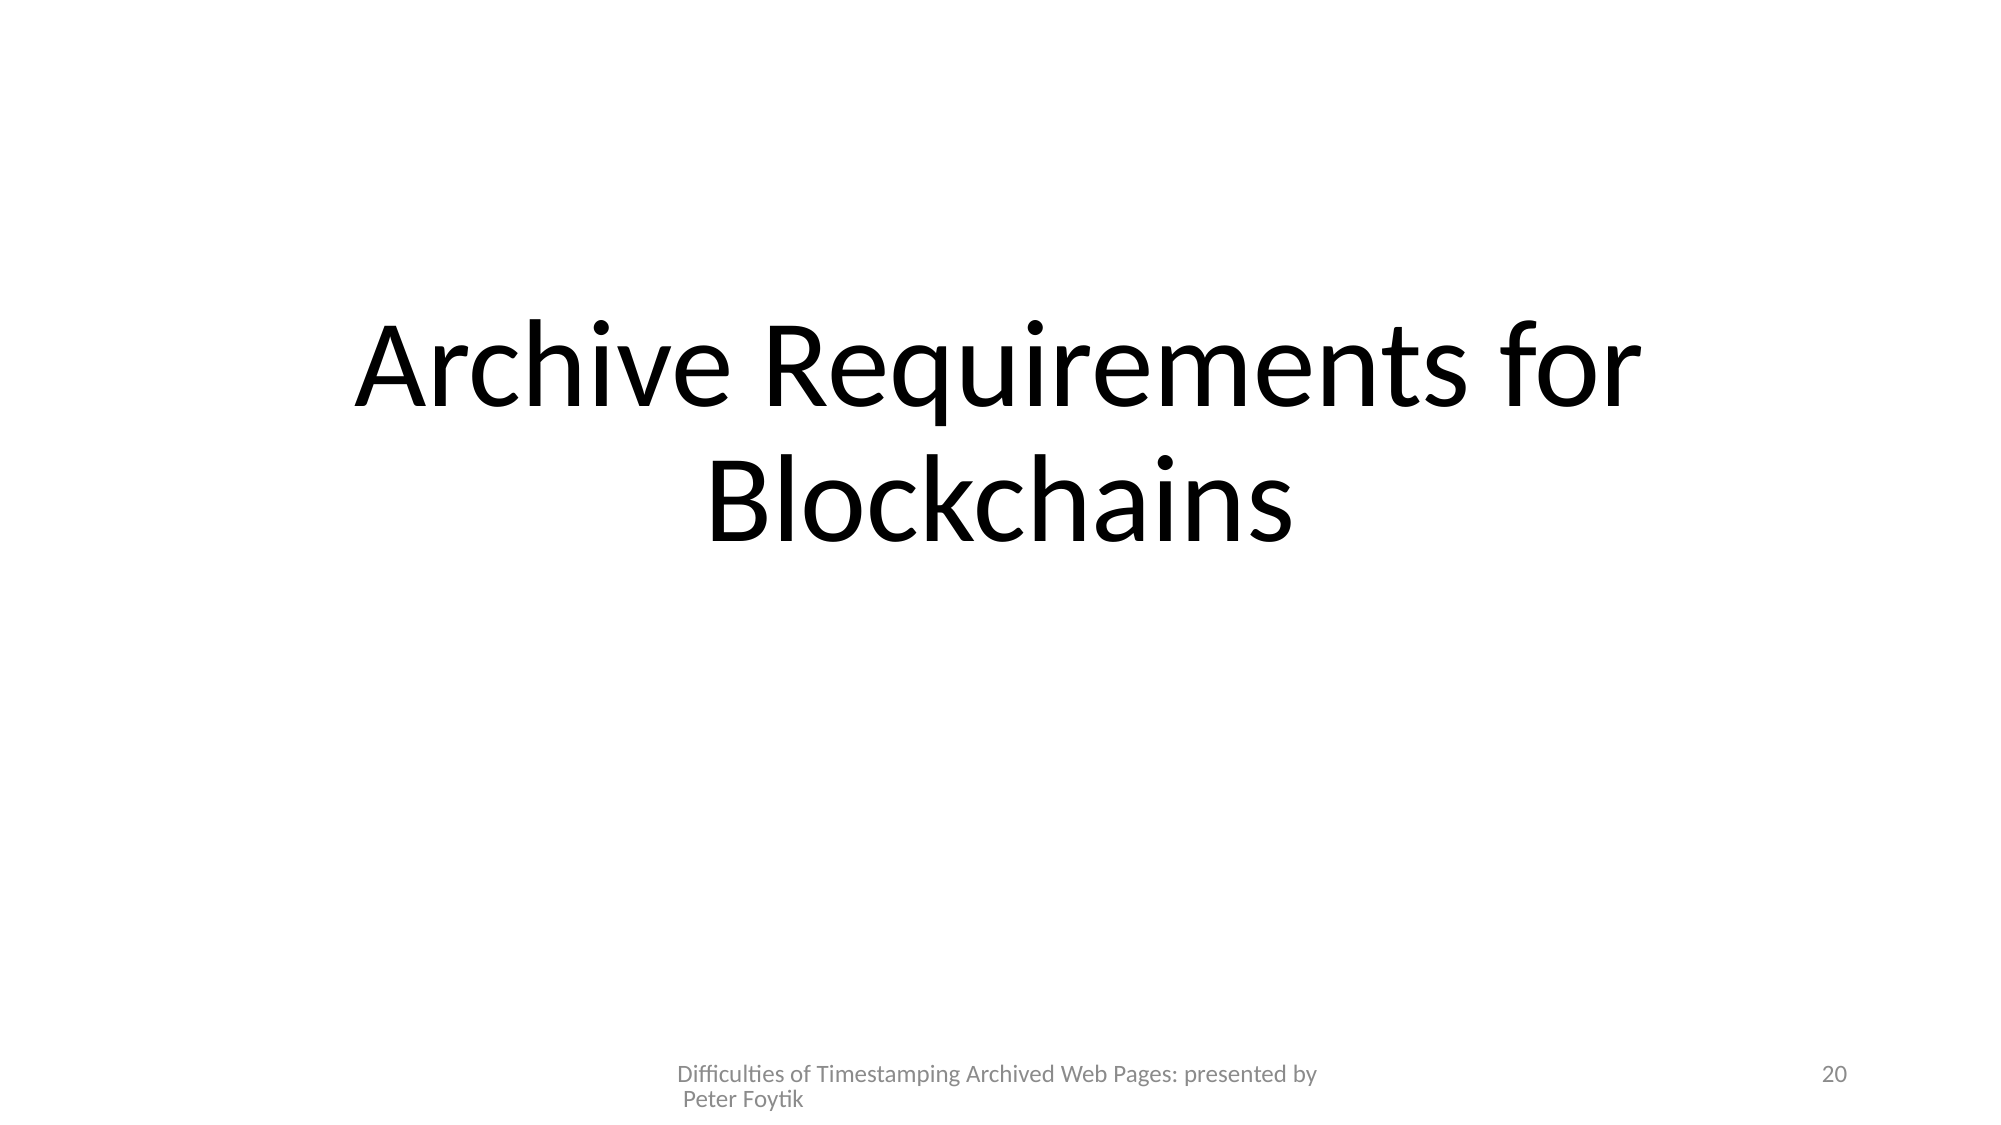

# Archive Requirements for Blockchains

Difficulties of Timestamping Archived Web Pages: presented by Peter Foytik
20